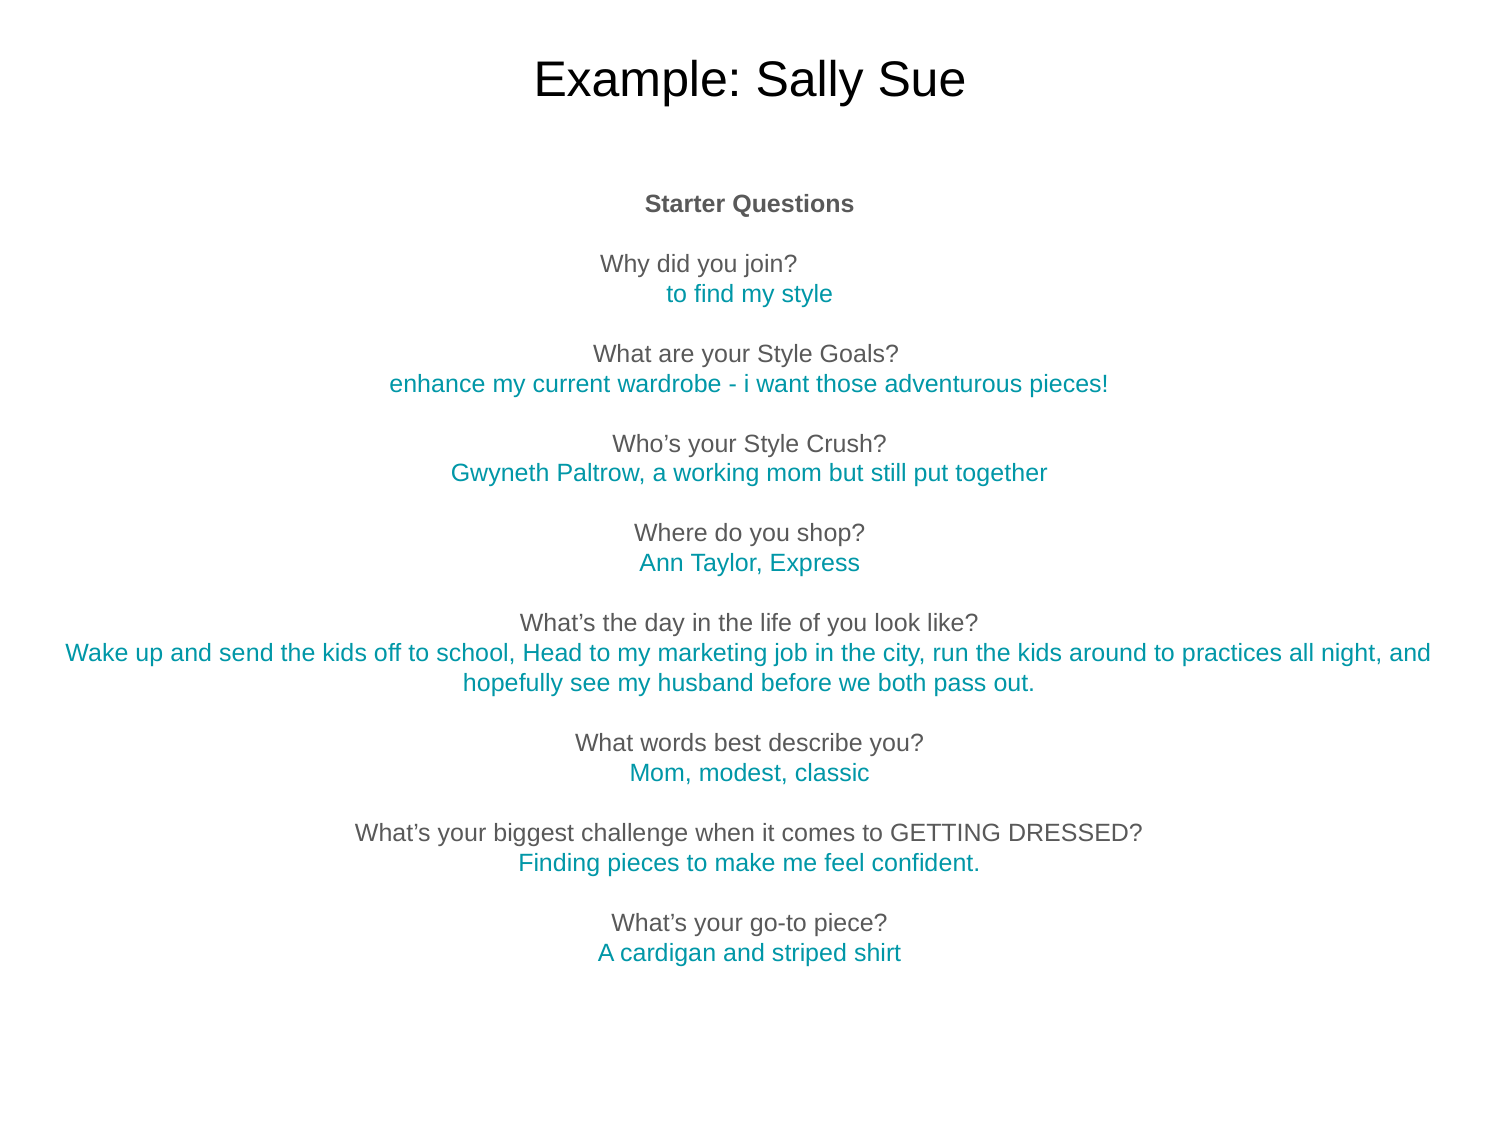

# Example: Sally Sue
Starter Questions

Why did you join?
to find my style

What are your Style Goals?
enhance my current wardrobe - i want those adventurous pieces!

Who’s your Style Crush?
Gwyneth Paltrow, a working mom but still put together

Where do you shop?
Ann Taylor, Express

What’s the day in the life of you look like?
Wake up and send the kids off to school, Head to my marketing job in the city, run the kids around to practices all night, and hopefully see my husband before we both pass out.

What words best describe you?
Mom, modest, classic

What’s your biggest challenge when it comes to GETTING DRESSED?
Finding pieces to make me feel confident.

What’s your go-to piece?
A cardigan and striped shirt